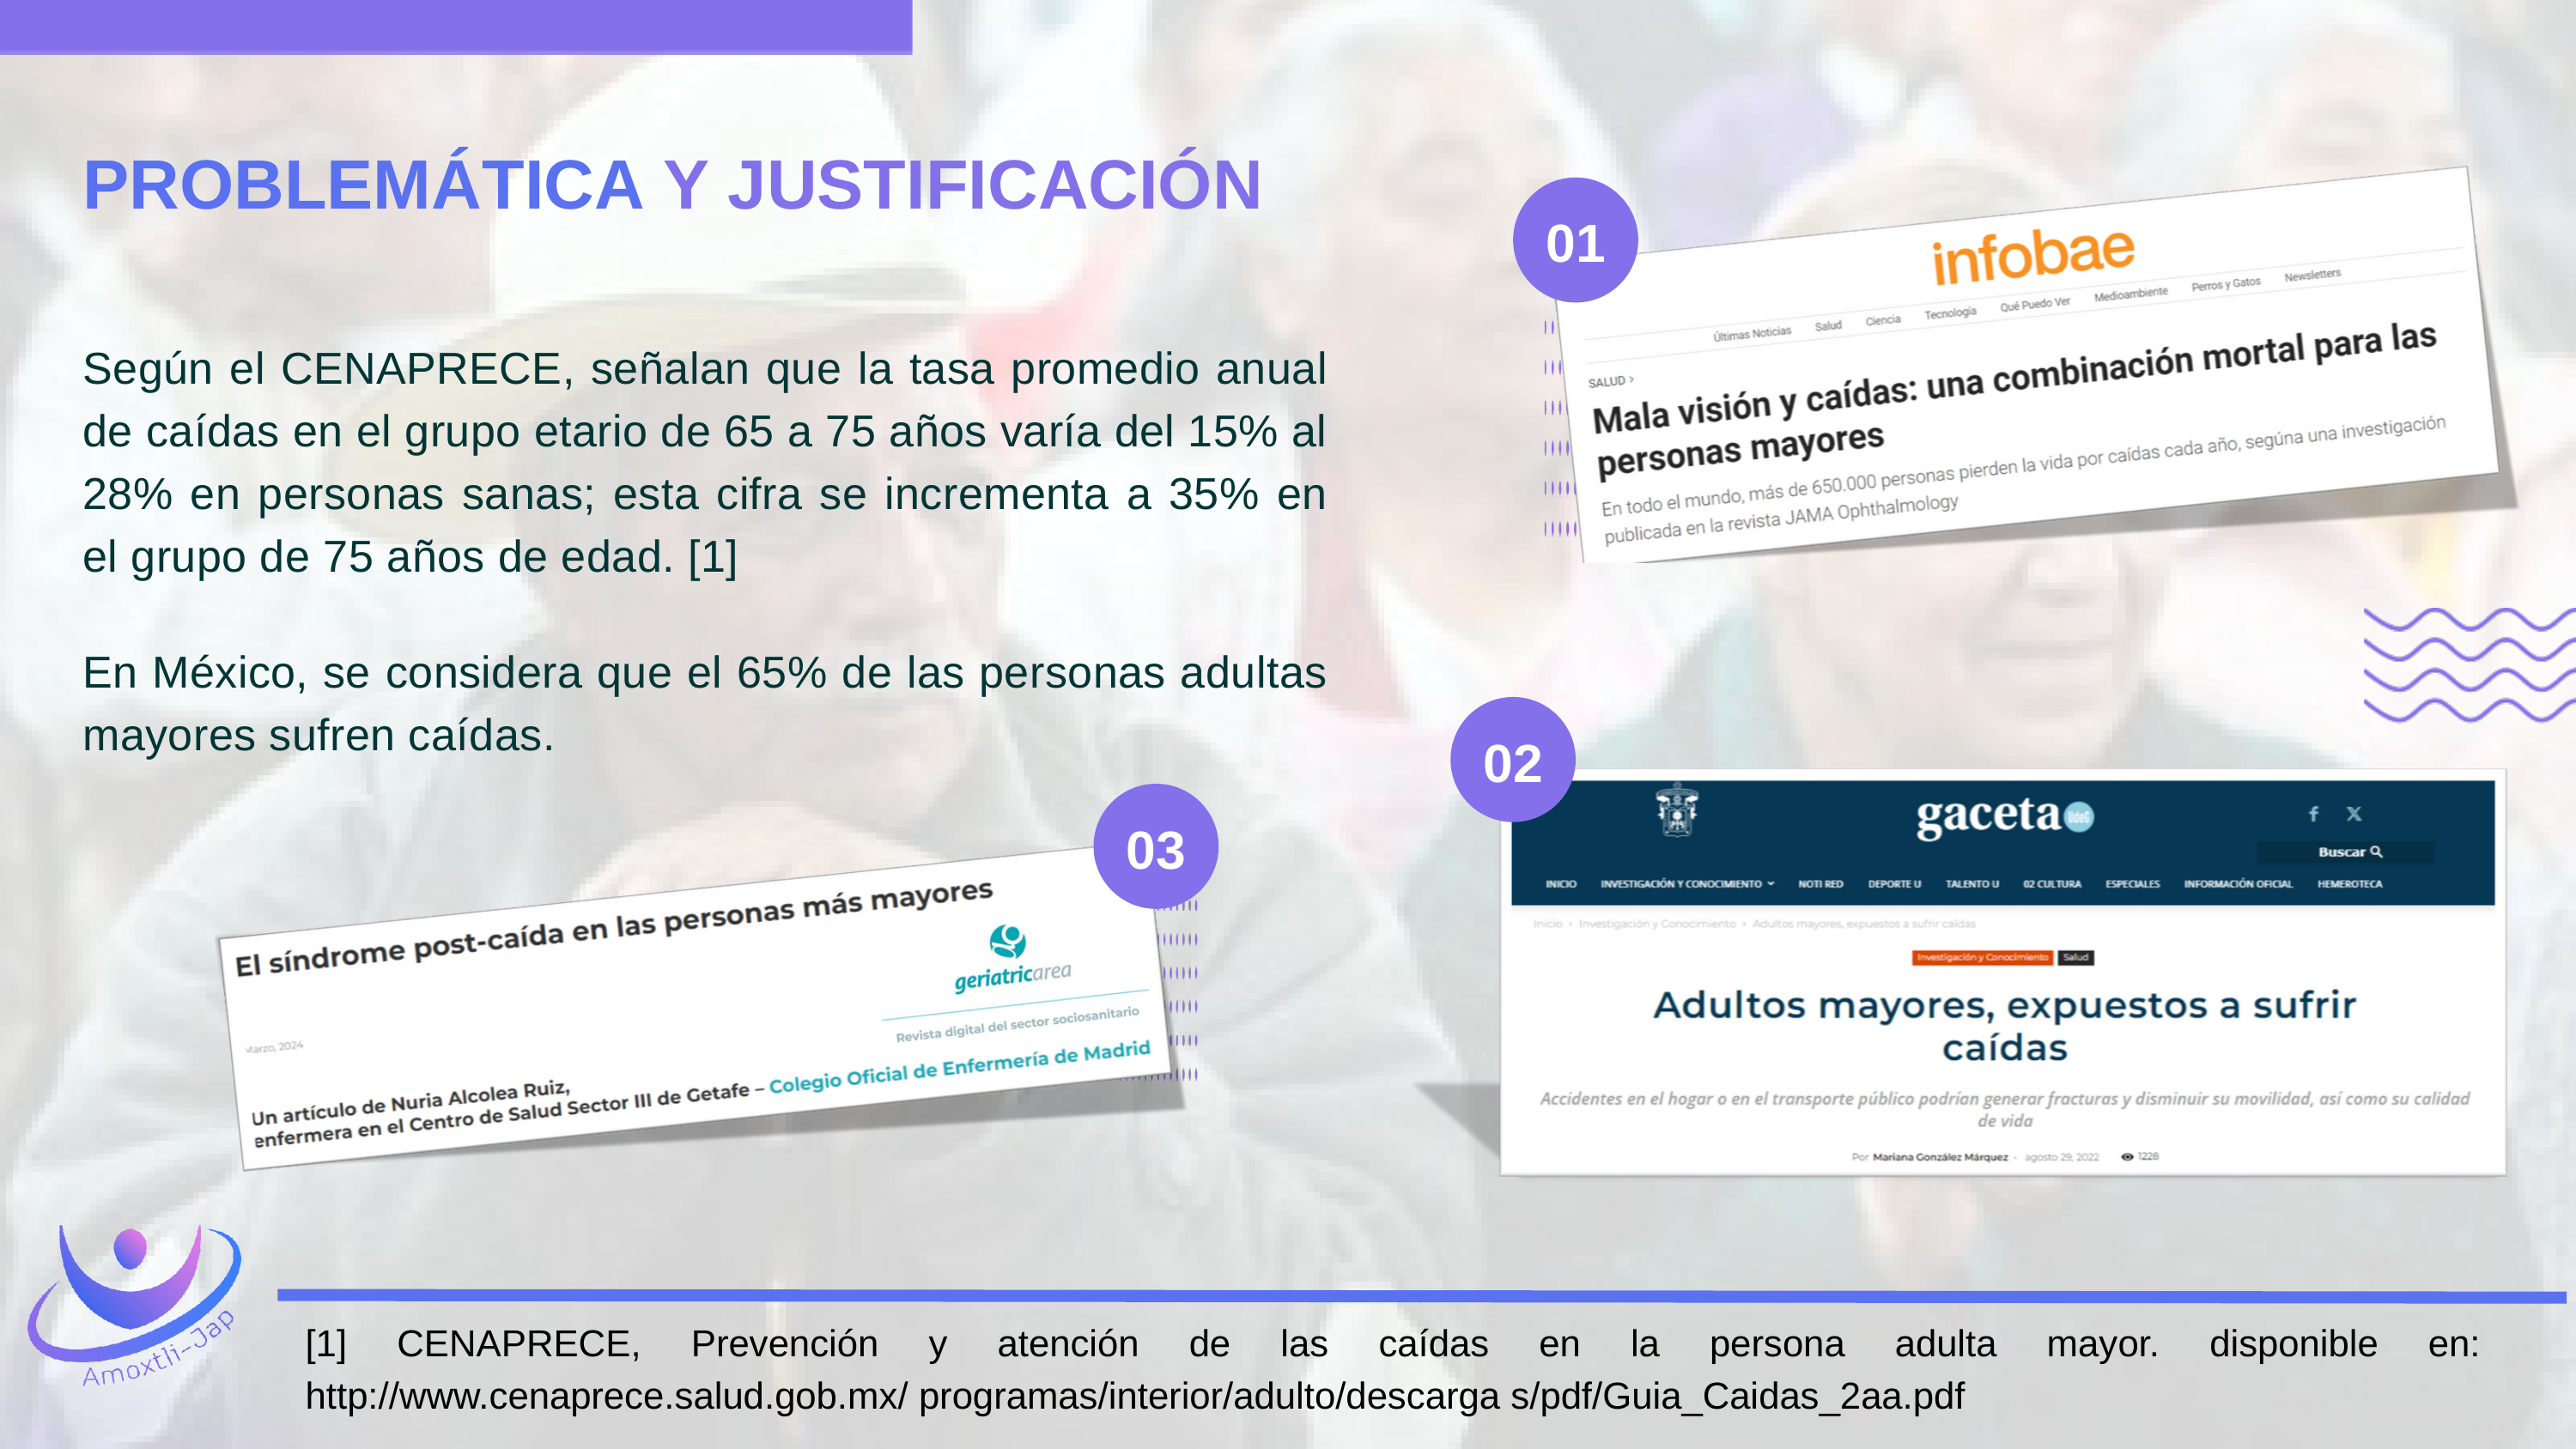

PROBLEMÁTICA Y JUSTIFICACIÓN

01
Según el CENAPRECE, señalan que la tasa promedio anual de caídas en el grupo etario de 65 a 75 años varía del 15% al 28% en personas sanas; esta cifra se incrementa a 35% en el grupo de 75 años de edad. [1]

En México, se considera que el 65% de las personas adultas mayores sufren caídas.

02

03

[1] CENAPRECE, Prevención y atención de las caídas en la persona adulta mayor. disponible en:  http://www.cenaprece.salud.gob.mx/ programas/interior/adulto/descarga s/pdf/Guia_Caidas_2aa.pdf